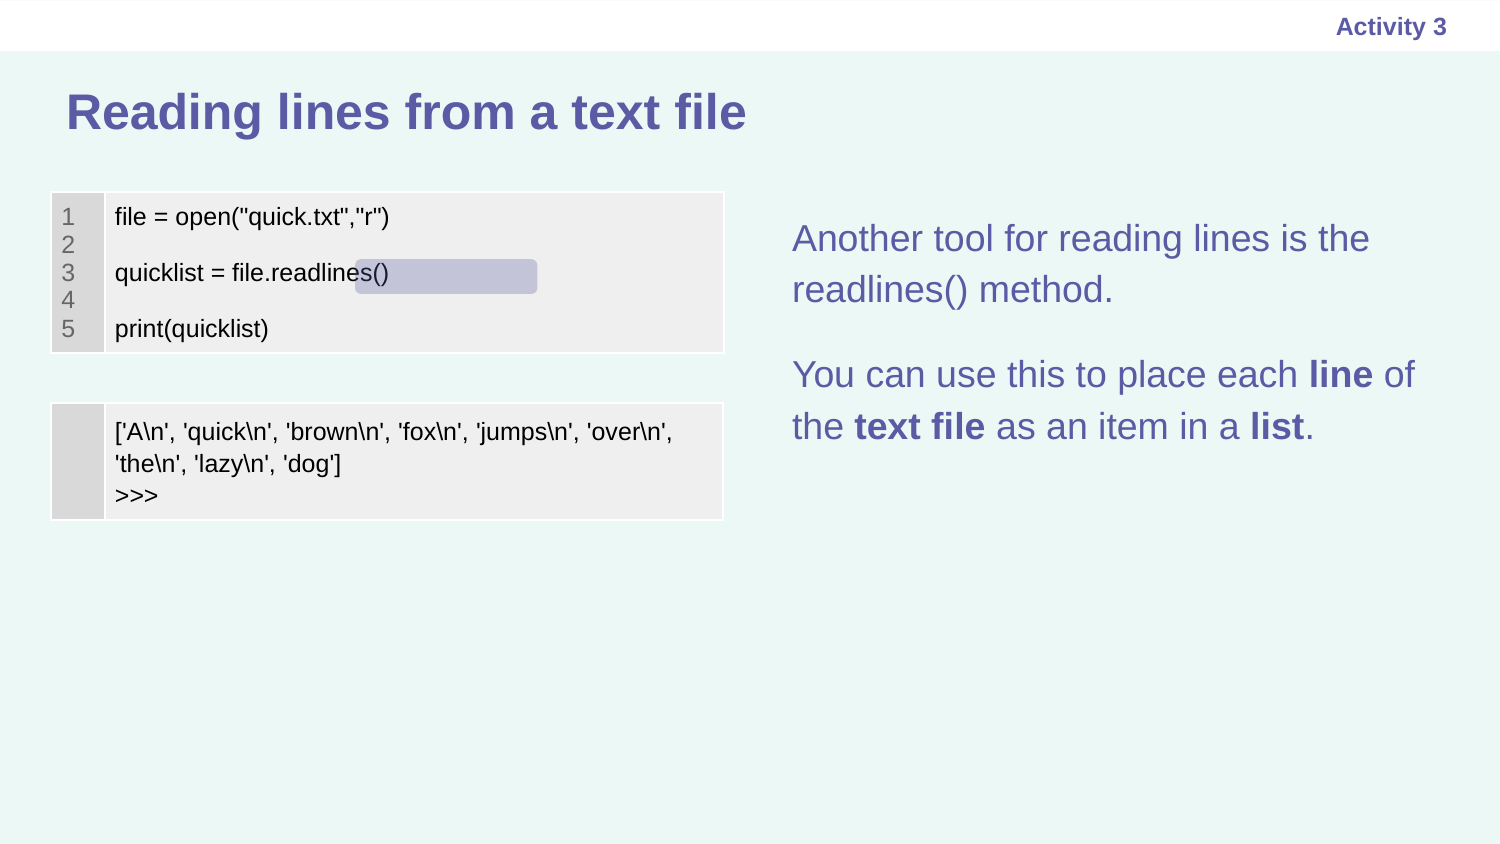

Activity 3
# Reading lines from a text file
Another tool for reading lines is the readlines() method.
You can use this to place each line of the text file as an item in a list.
| 1 2 3 4 5 | file = open("quick.txt","r") quicklist = file.readlines() print(quicklist) |
| --- | --- |

|  | ['A\n', 'quick\n', 'brown\n', 'fox\n', 'jumps\n', 'over\n', 'the\n', 'lazy\n', 'dog'] >>> |
| --- | --- |